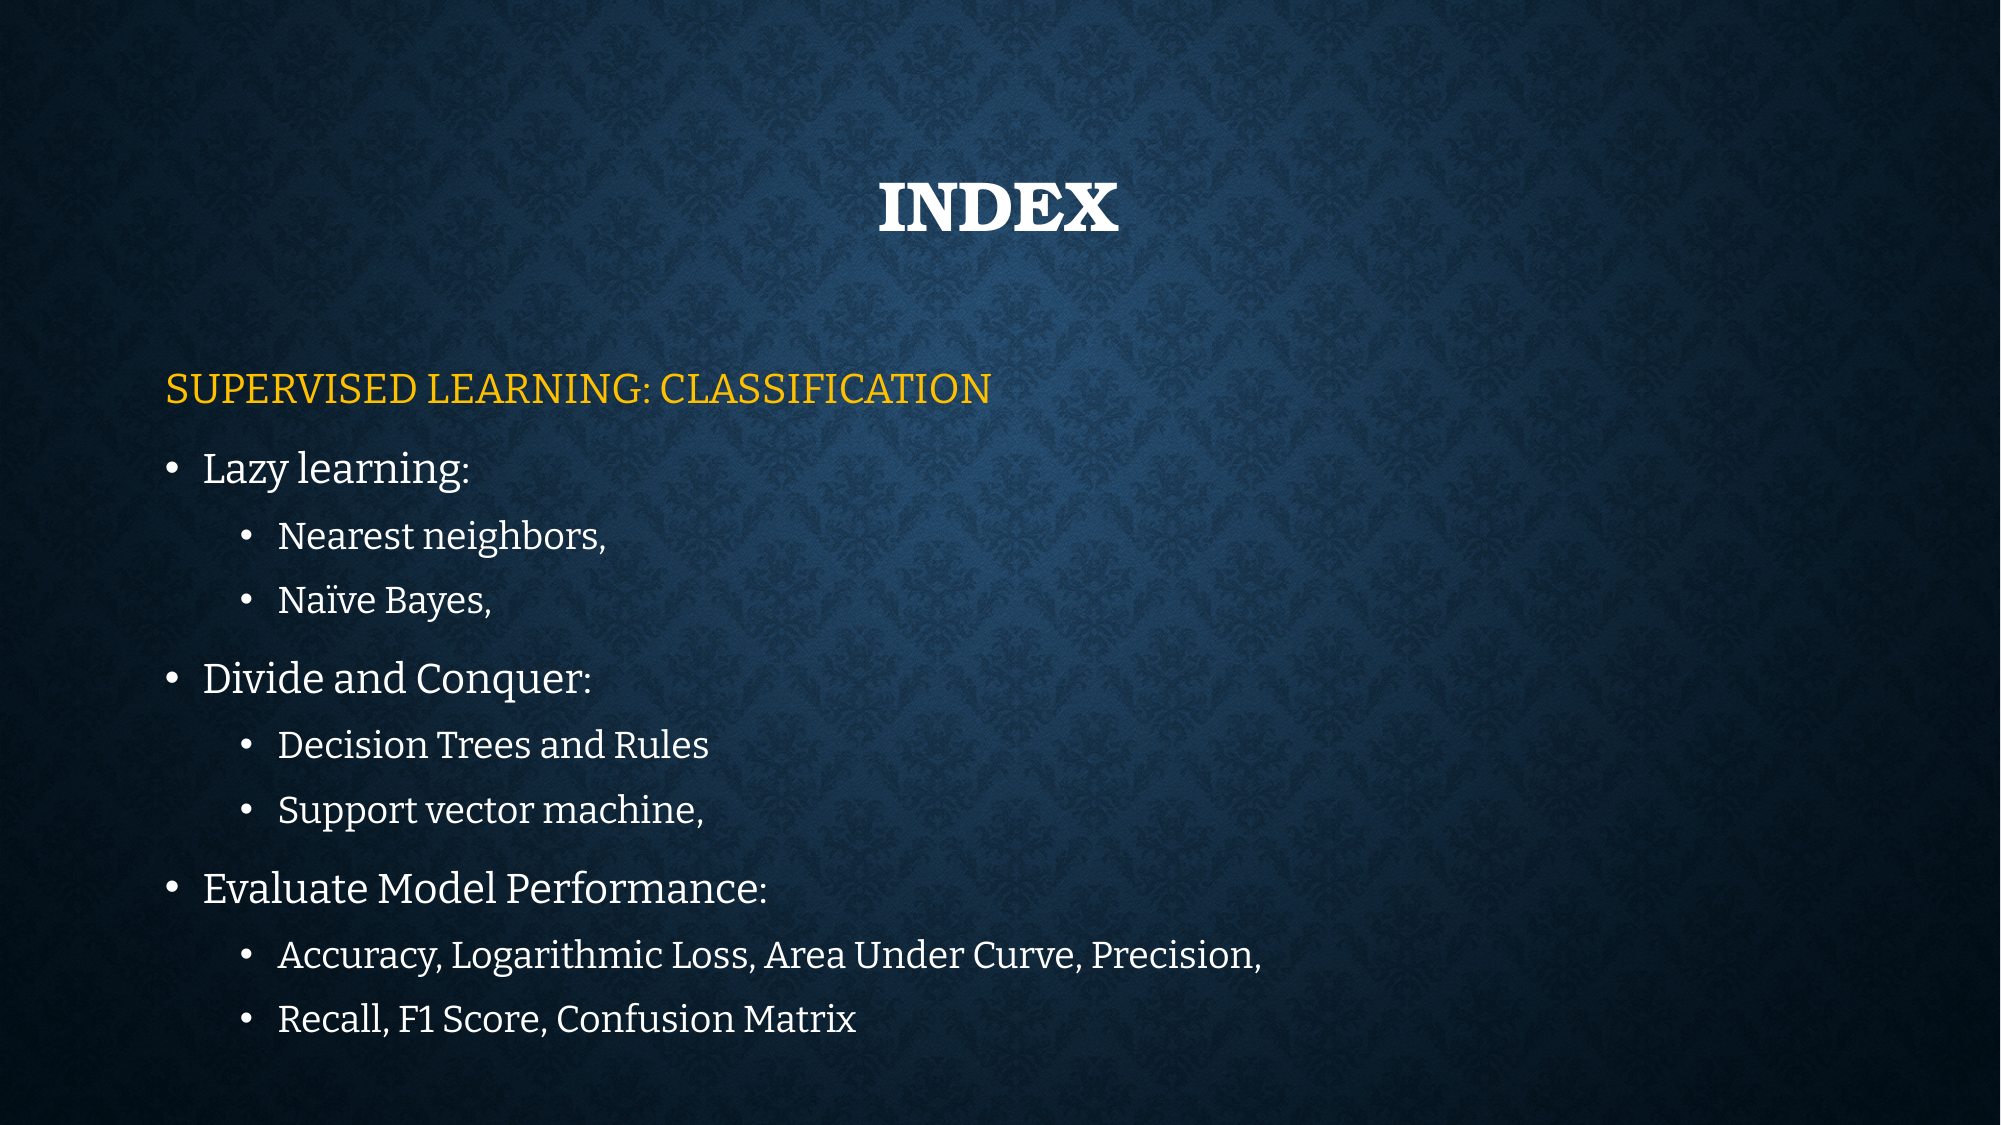

# Index
SUPERVISED LEARNING: CLASSIFICATION
Lazy learning:
Nearest neighbors,
Naïve Bayes,
Divide and Conquer:
Decision Trees and Rules
Support vector machine,
Evaluate Model Performance:
Accuracy, Logarithmic Loss, Area Under Curve, Precision,
Recall, F1 Score, Confusion Matrix